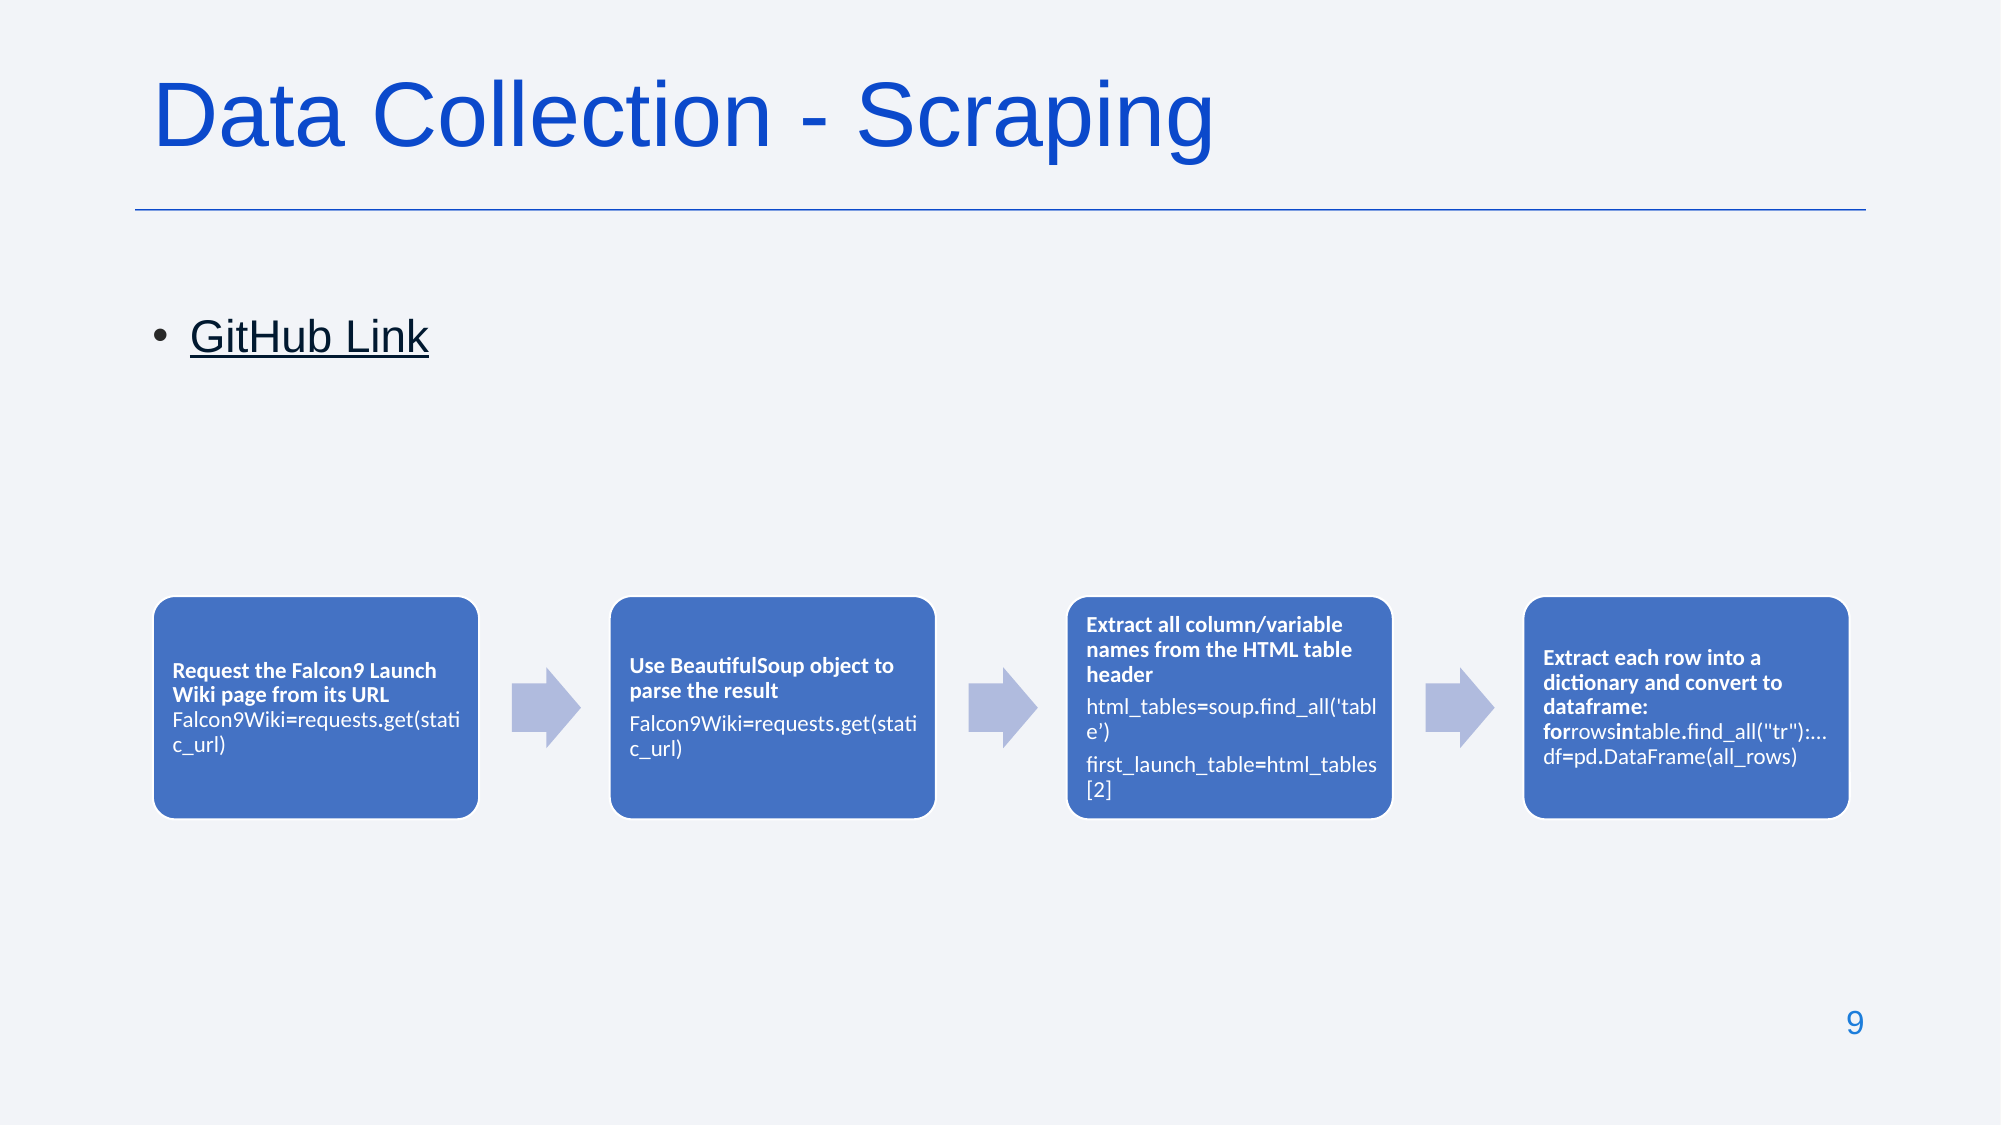

# Data Collection - Scraping

GitHub Link

Request the Falcon9 Launch Wiki page from its URL
Falcon9Wiki=requests.get(static_url)

Use BeautifulSoup object to parse the result
Falcon9Wiki=requests.get(static_url)

Extract all column/variable names from the HTML table header
html_tables=soup.find_all('table’)
first_launch_table=html_tables[2]

Extract each row into a dictionary and convert to dataframe:
forrowsintable.find_all("tr"):…
df=pd.DataFrame(all_rows)
9